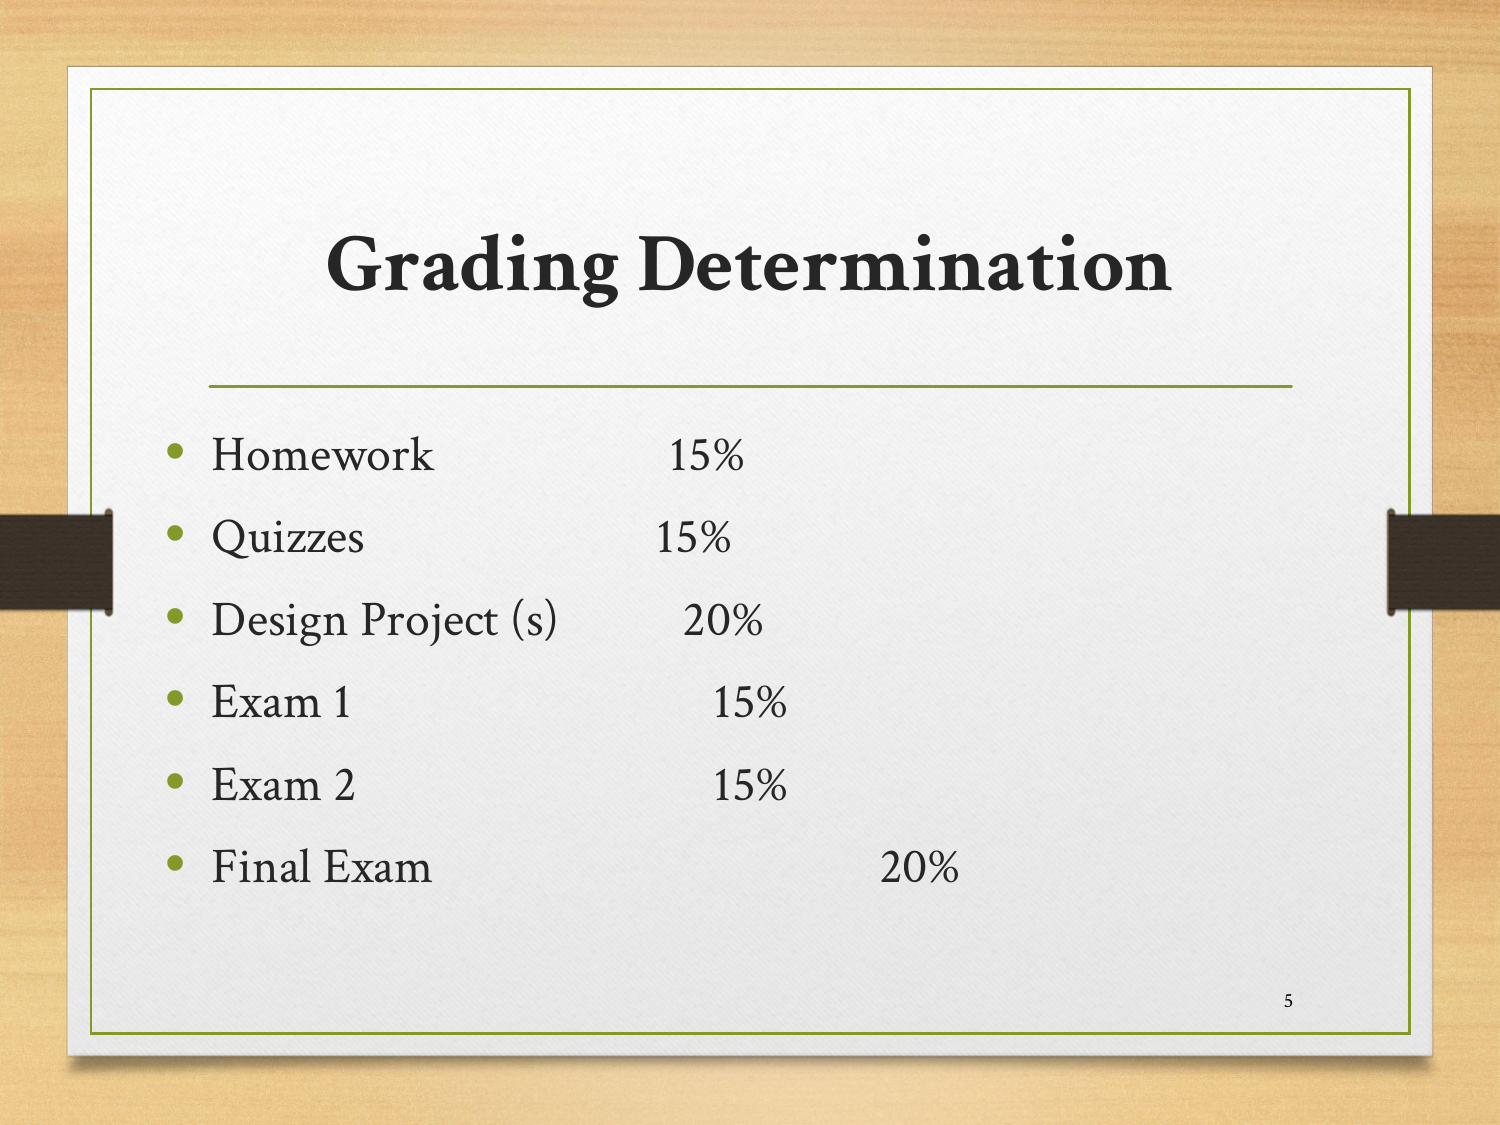

# Grading Determination
Homework                     15%
Quizzes                          15%
Design Project (s)           20%
Exam 1		                  15%
Exam 2		                  15%
Final Exam			      20%

5